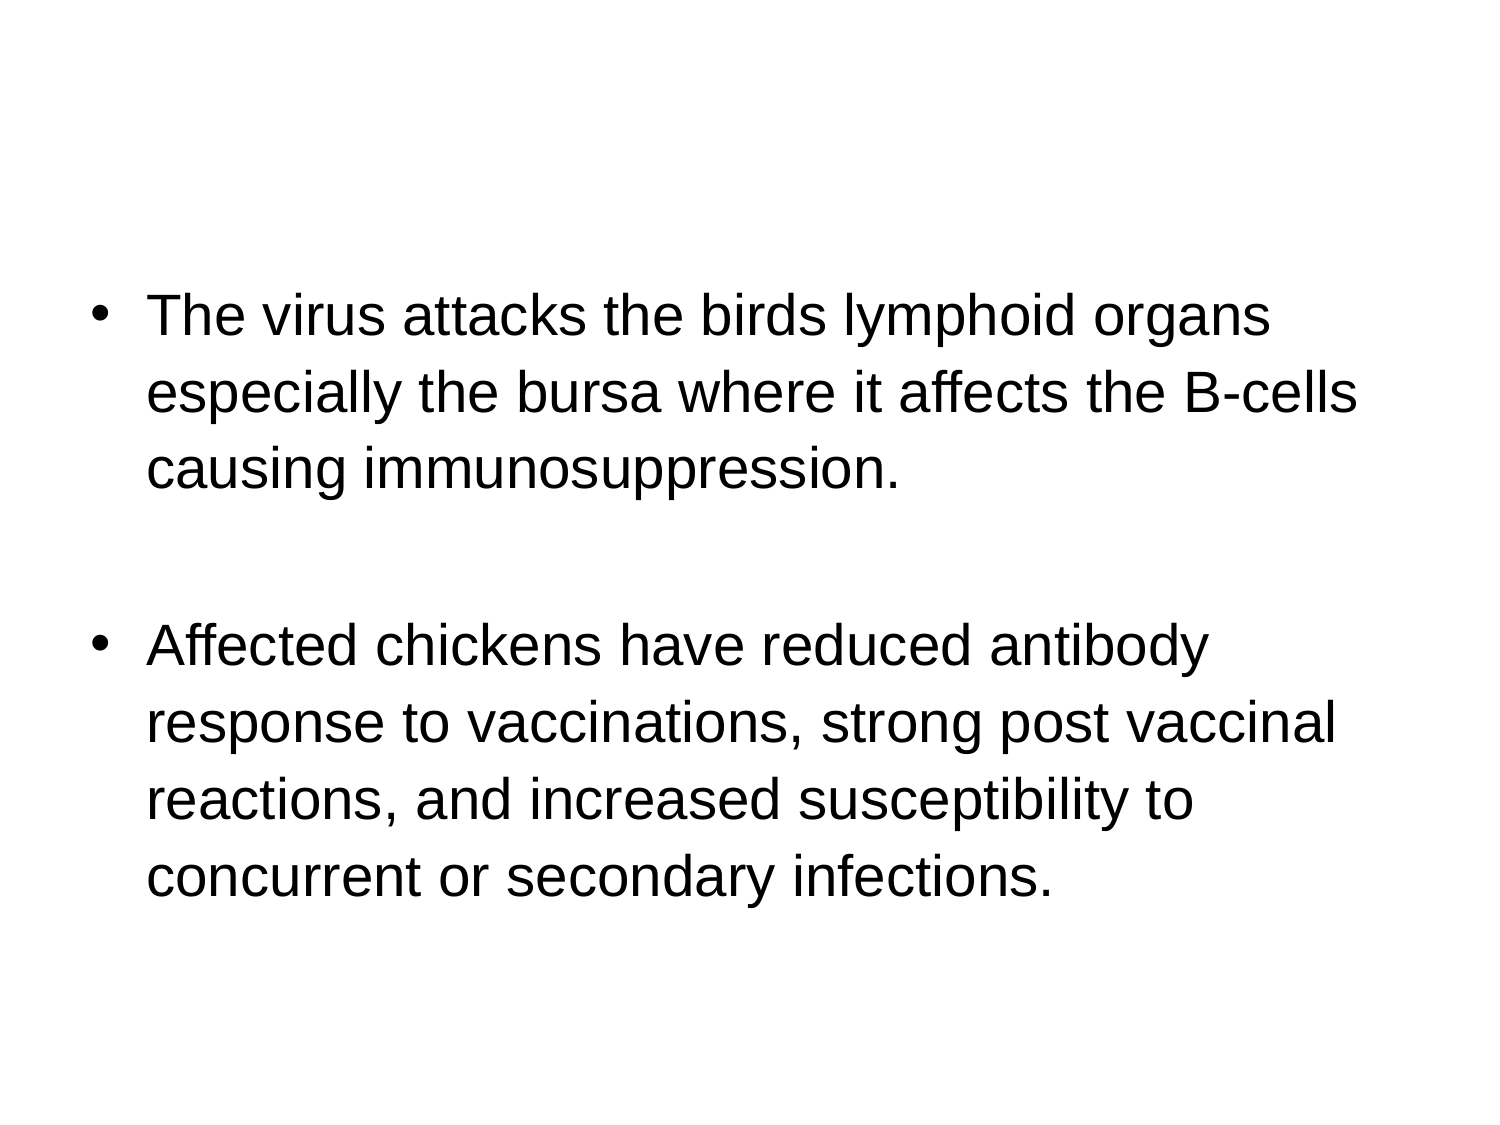

#
The virus attacks the birds lymphoid organs especially the bursa where it affects the B-cells causing immunosuppression.

Affected chickens have reduced antibody response to vaccinations, strong post vaccinal reactions, and increased susceptibility to concurrent or secondary infections.